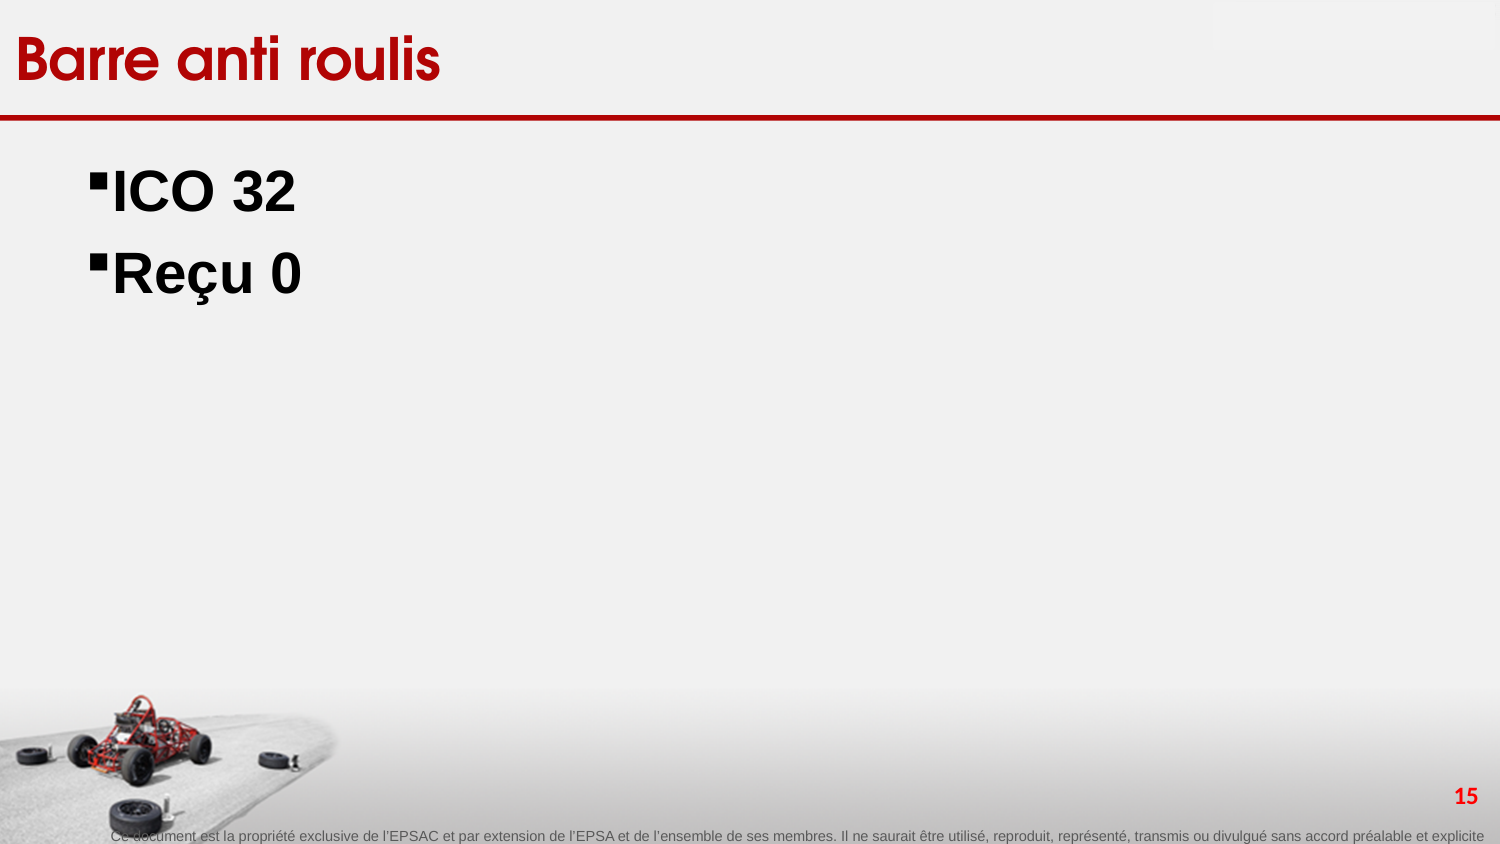

# Barre anti roulis
ICO 32
Reçu 0
15